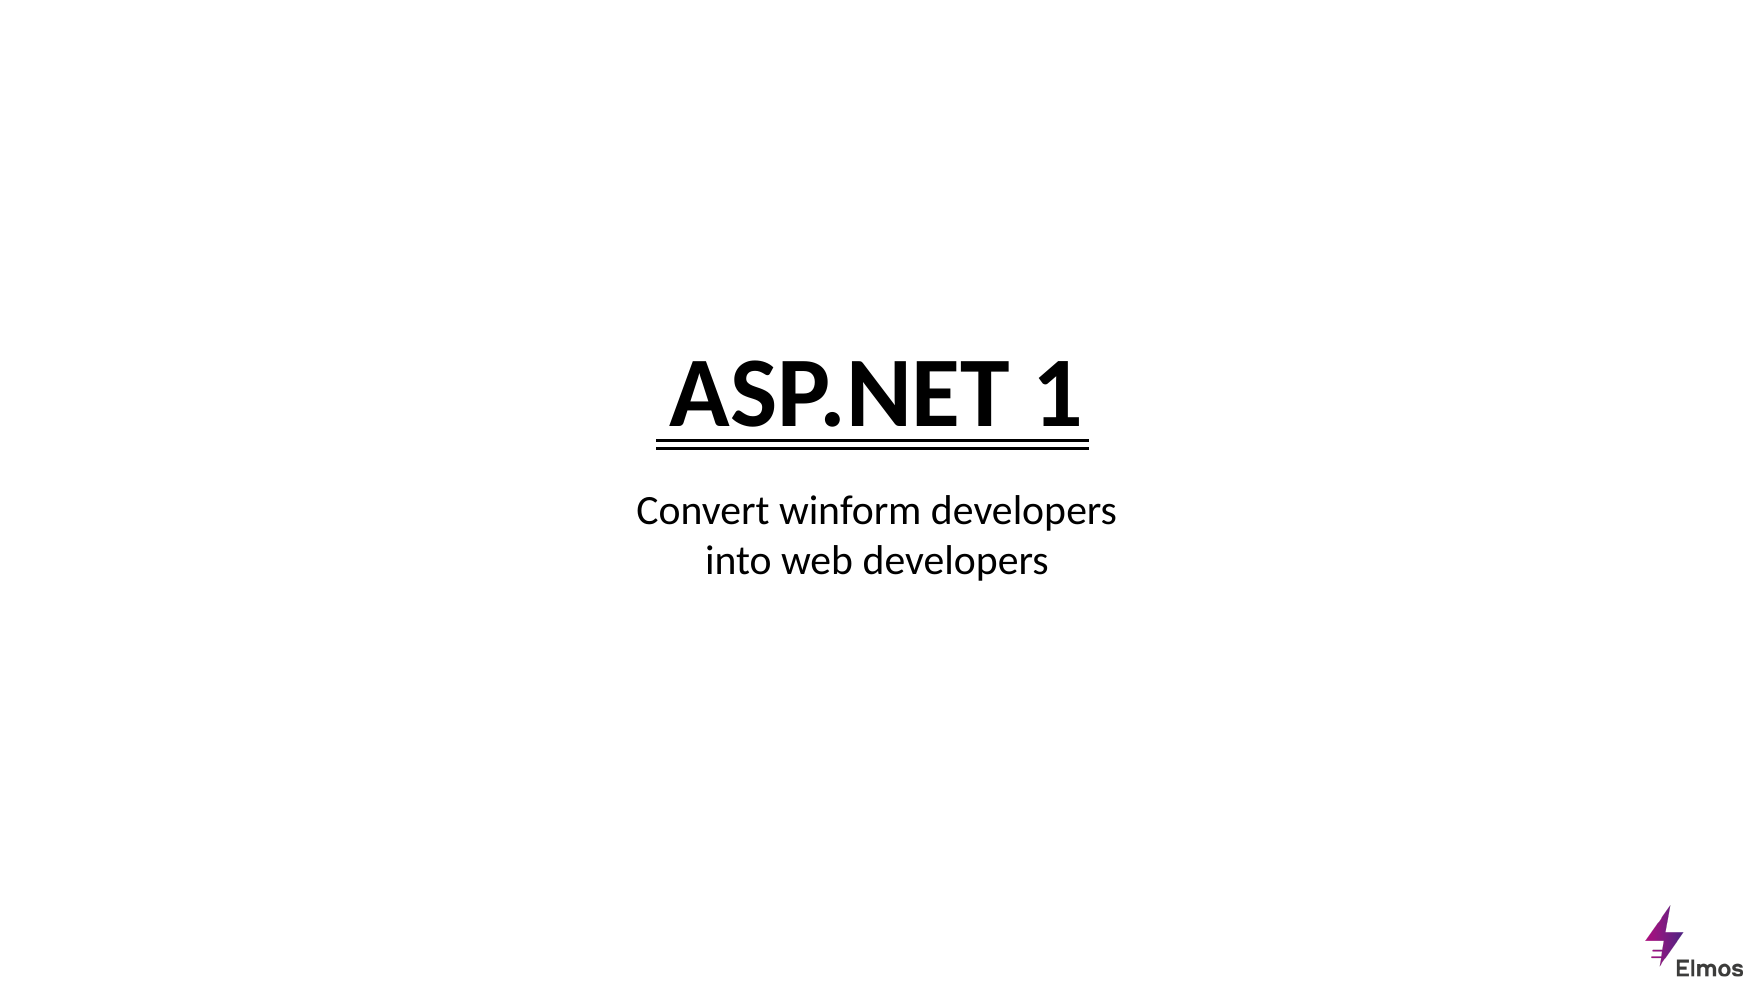

ASP.NET 1
Convert winform developers
into web developers